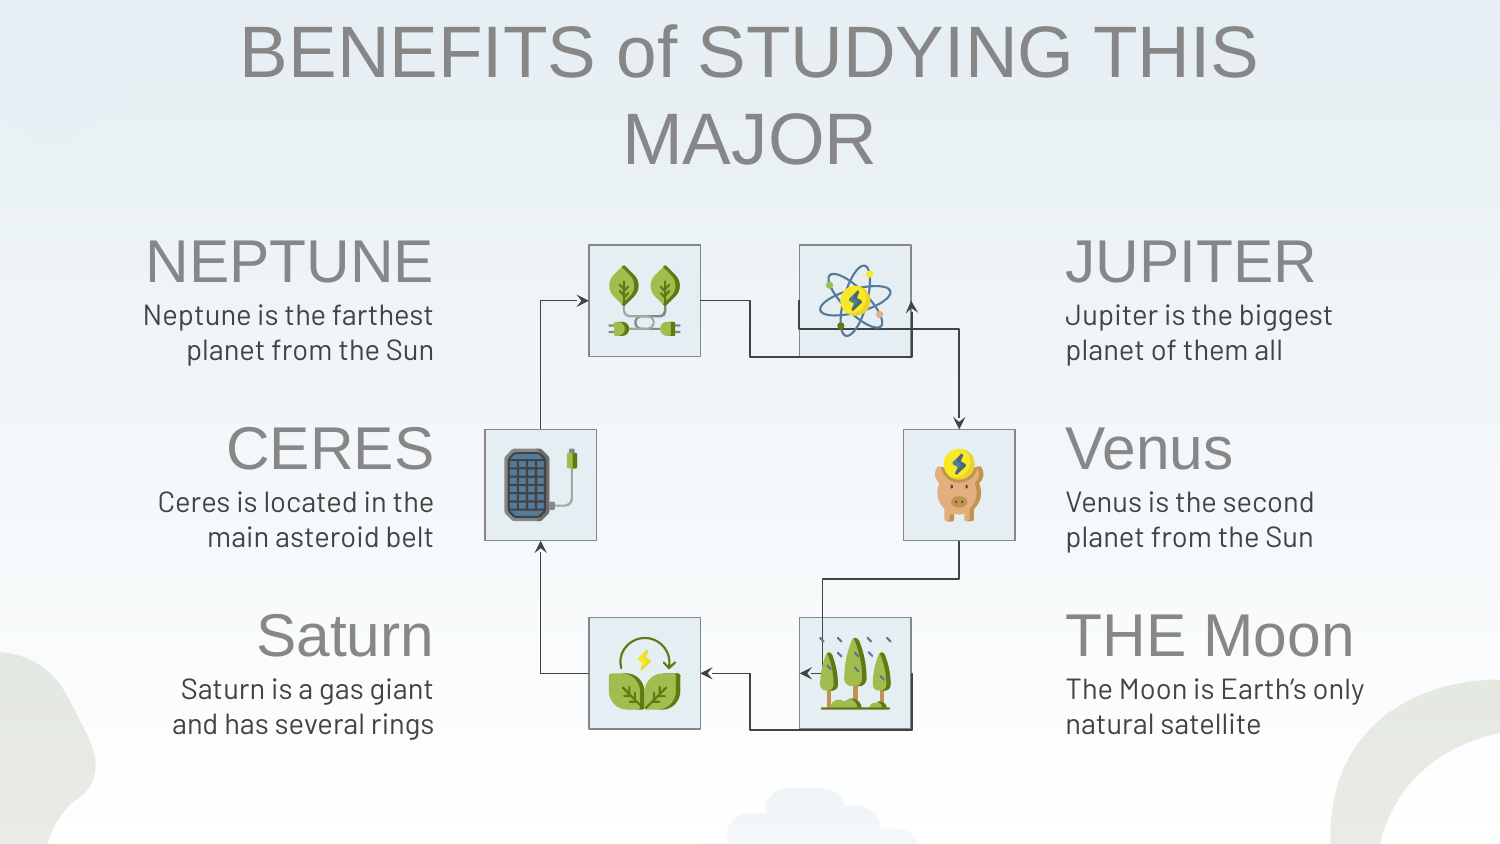

# BENEFITS of STUDYING THIS MAJOR
NEPTUNE
JUPITER

Neptune is the farthest planet from the Sun
Jupiter is the biggest planet of them all
CERES
Venus

Ceres is located in the main asteroid belt
Venus is the second planet from the Sun
Saturn
THE Moon

Saturn is a gas giant and has several rings
The Moon is Earth’s only natural satellite